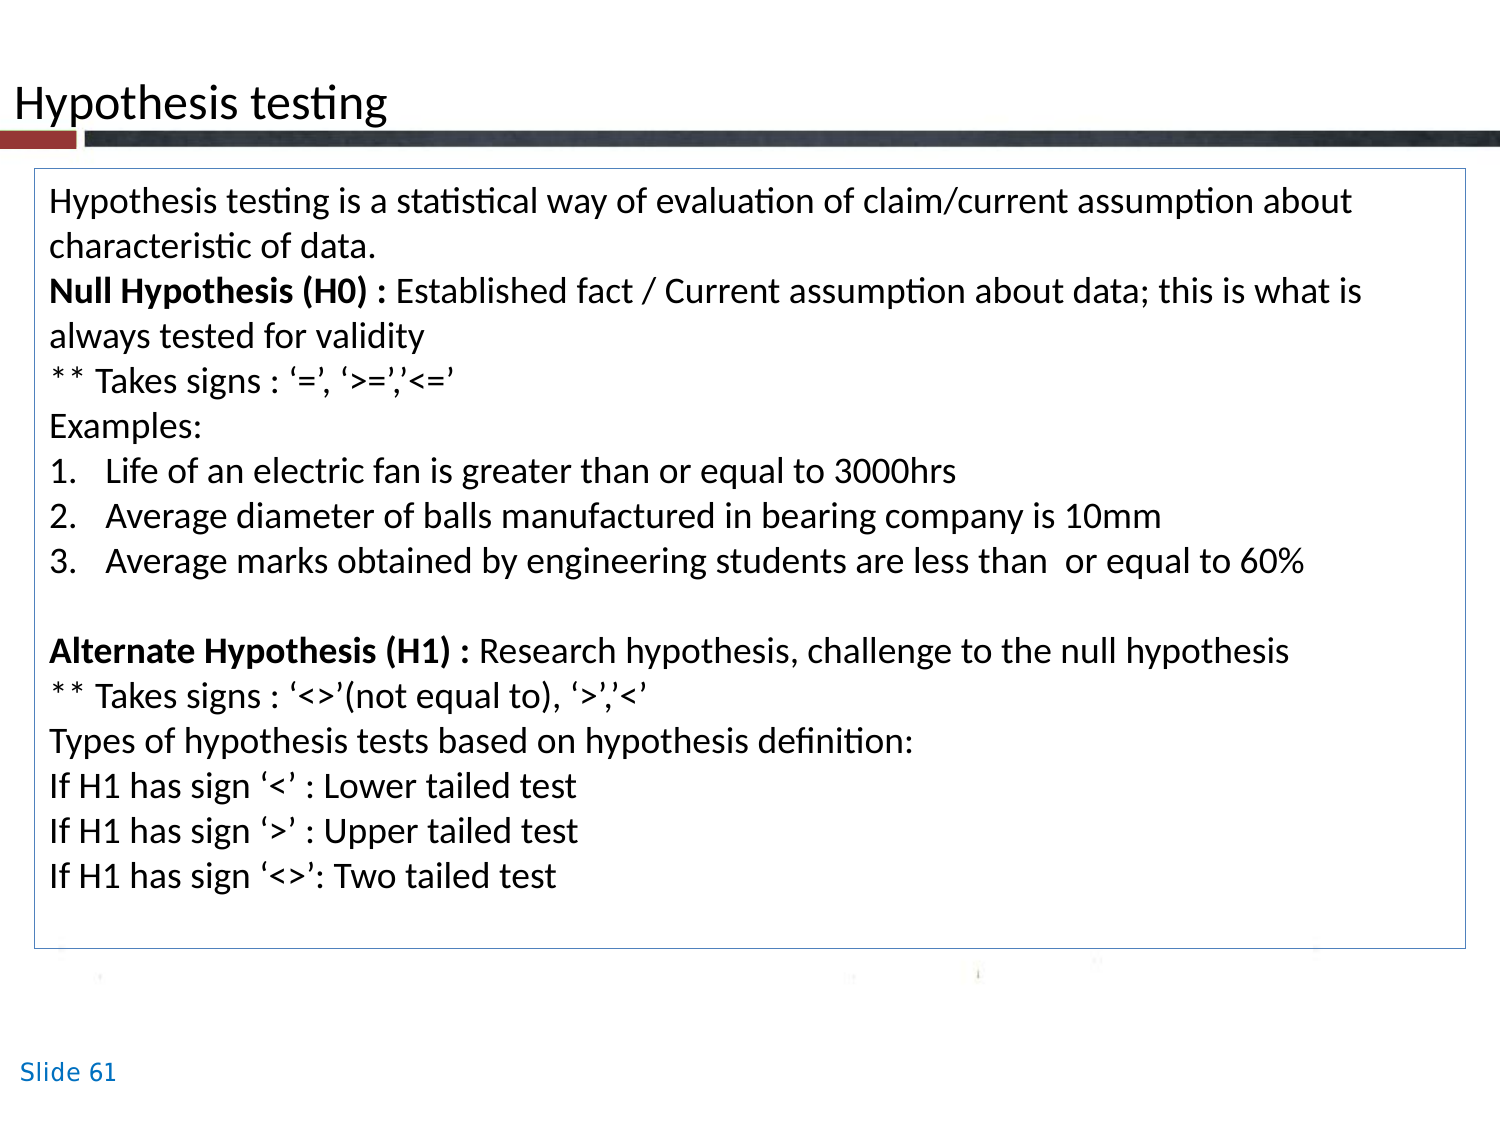

Hypothesis testing
Hypothesis testing is a statistical way of evaluation of claim/current assumption about characteristic of data.
Null Hypothesis (H0) : Established fact / Current assumption about data; this is what is always tested for validity
** Takes signs : ‘=’, ‘>=’,’<=’
Examples:
Life of an electric fan is greater than or equal to 3000hrs
Average diameter of balls manufactured in bearing company is 10mm
Average marks obtained by engineering students are less than  or equal to 60%

Alternate Hypothesis (H1) : Research hypothesis, challenge to the null hypothesis
** Takes signs : ‘<>’(not equal to), ‘>’,’<’
Types of hypothesis tests based on hypothesis definition:
If H1 has sign ‘<’ : Lower tailed test
If H1 has sign ‘>’ : Upper tailed test
If H1 has sign ‘<>’: Two tailed test